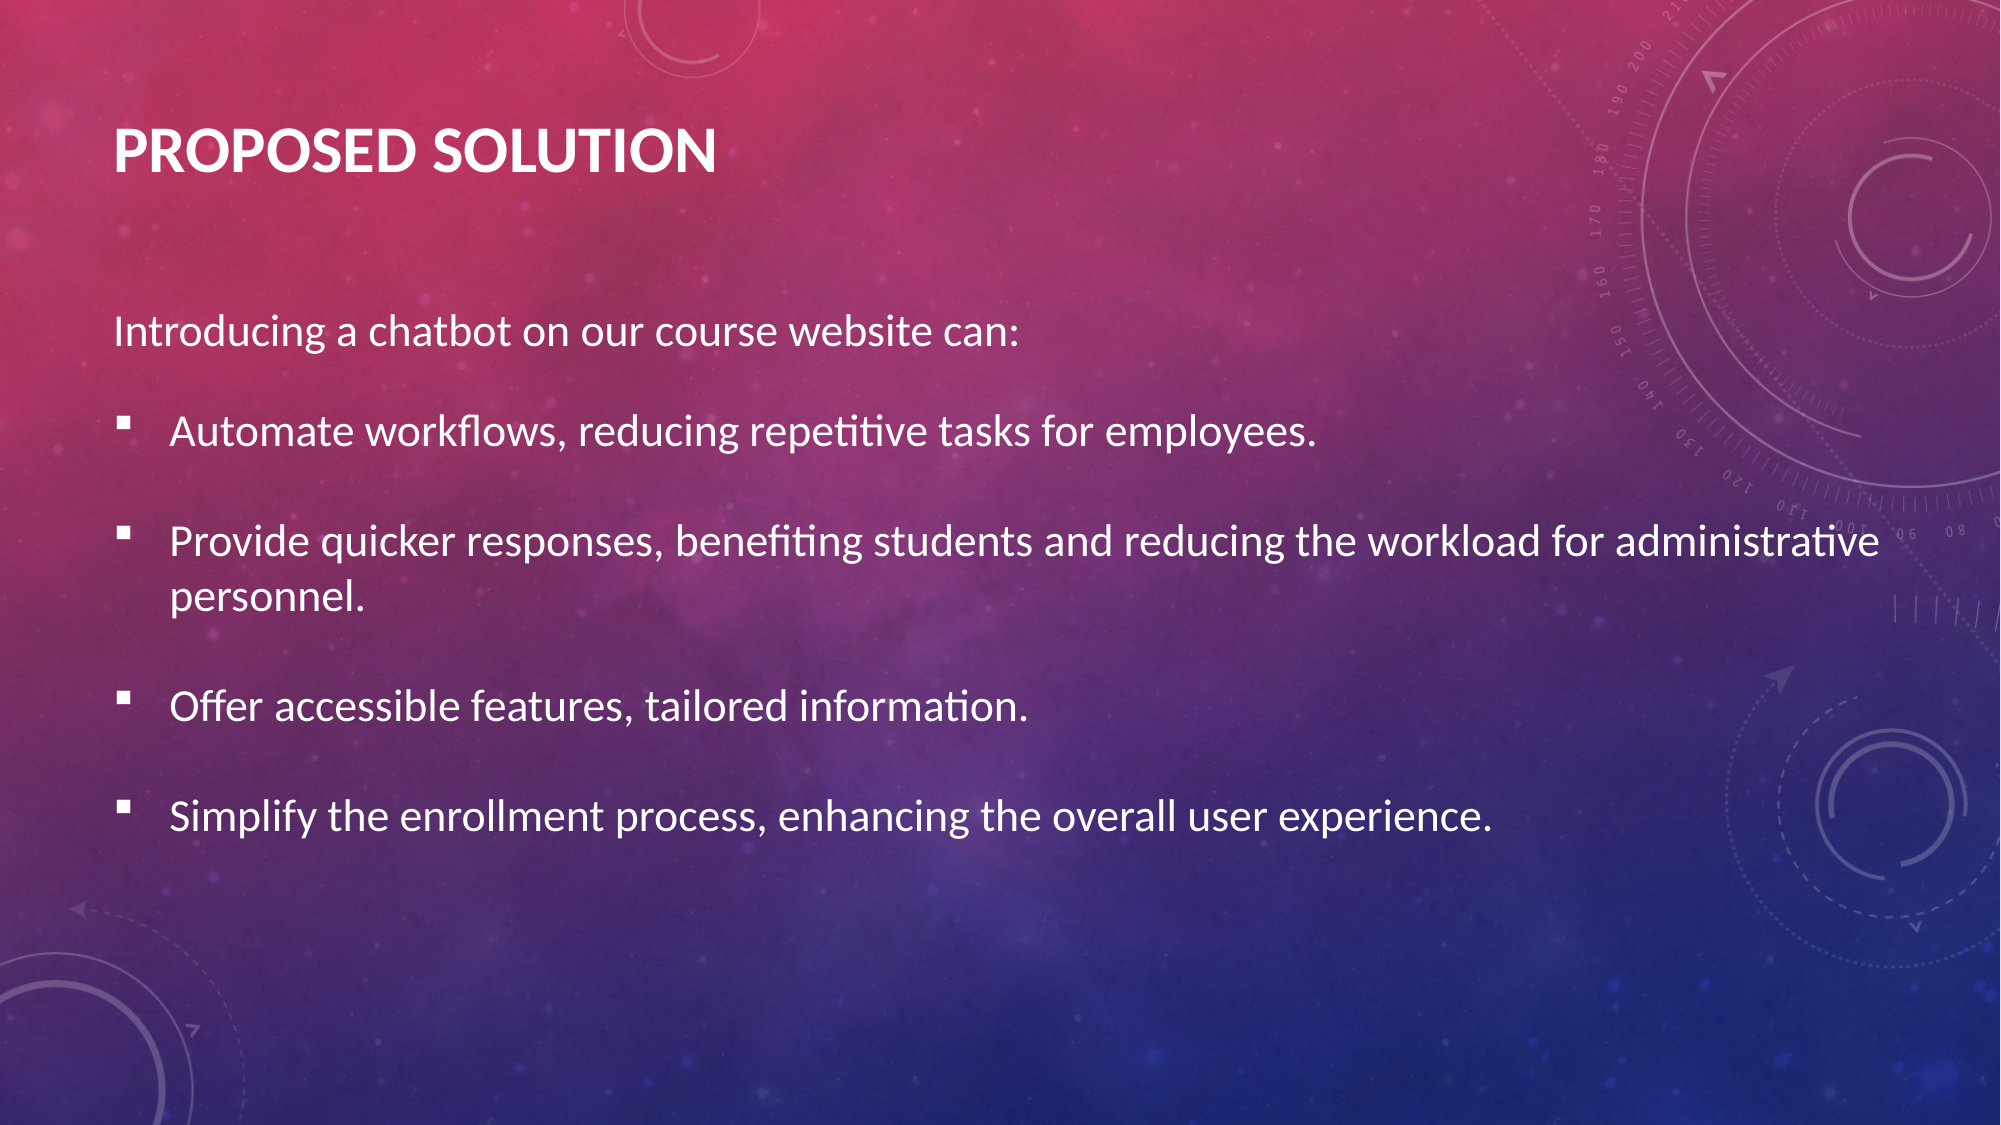

PROPOSED SOLUTION
Introducing a chatbot on our course website can:

Automate workflows, reducing repetitive tasks for employees.

Provide quicker responses, benefiting students and reducing the workload for administrative personnel.

Offer accessible features, tailored information.

Simplify the enrollment process, enhancing the overall user experience.